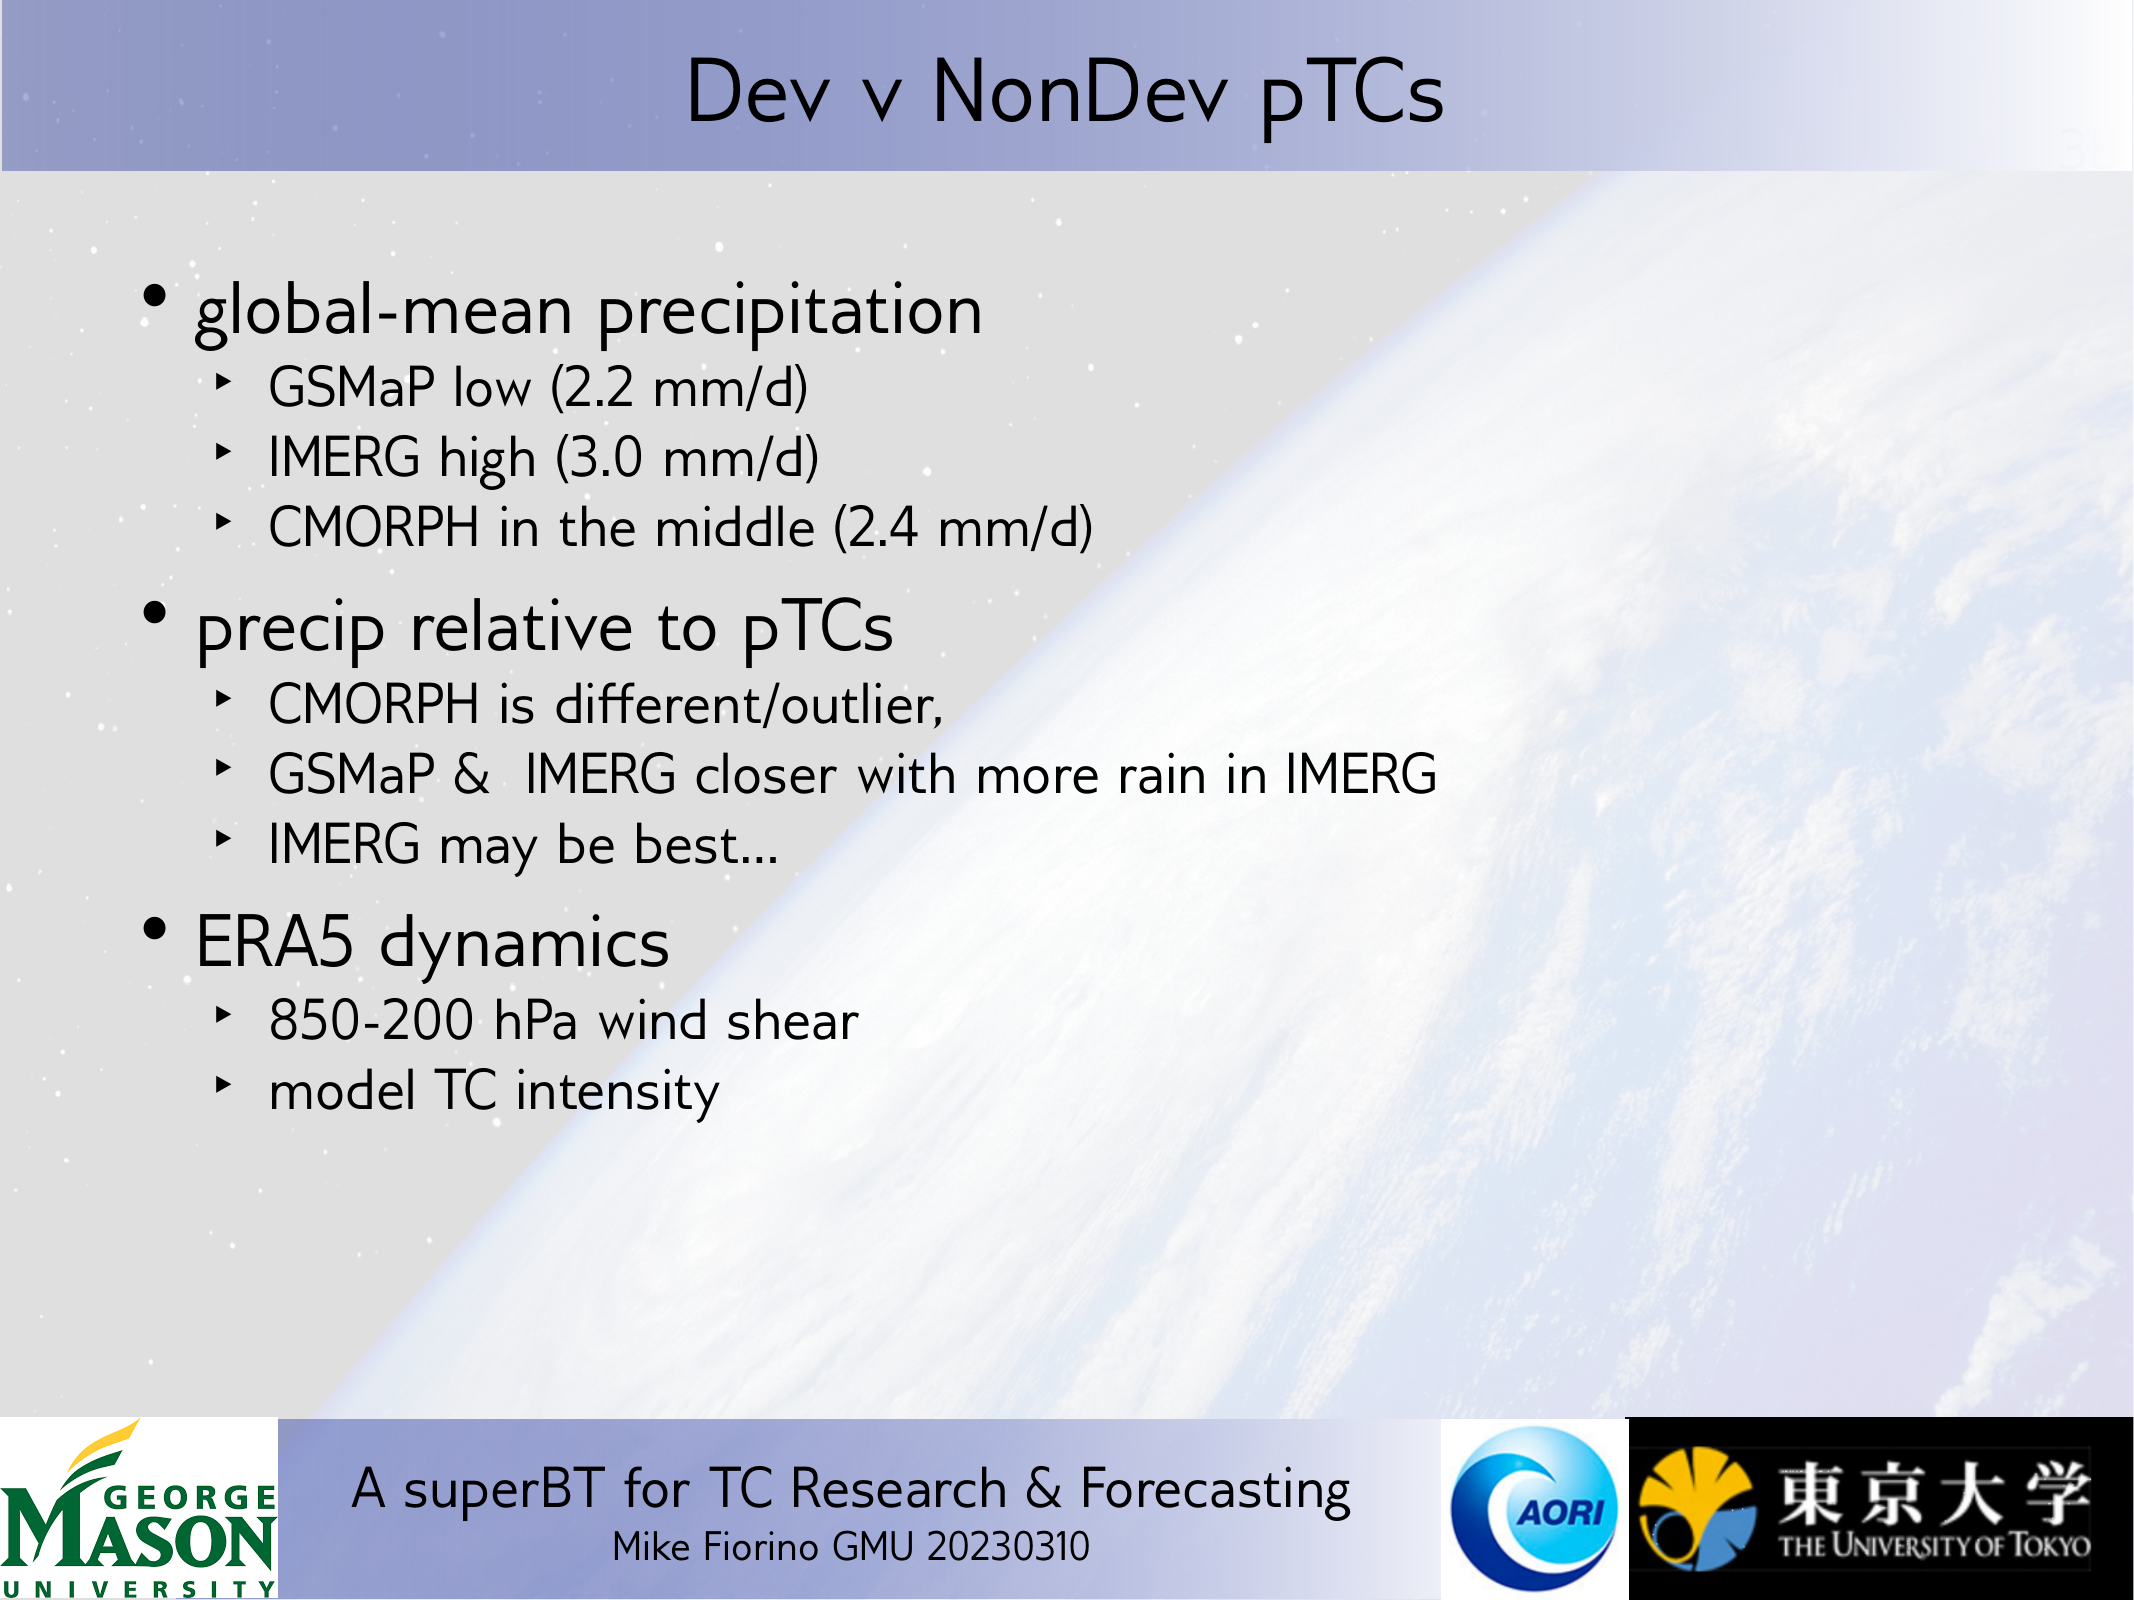

# Dev v NonDev pTCs
global-mean precipitation
GSMaP low (2.2 mm/d)
IMERG high (3.0 mm/d)
CMORPH in the middle (2.4 mm/d)
precip relative to pTCs
CMORPH is different/outlier,
GSMaP &  IMERG closer with more rain in IMERG
IMERG may be best…
ERA5 dynamics
850-200 hPa wind shear
model TC intensity